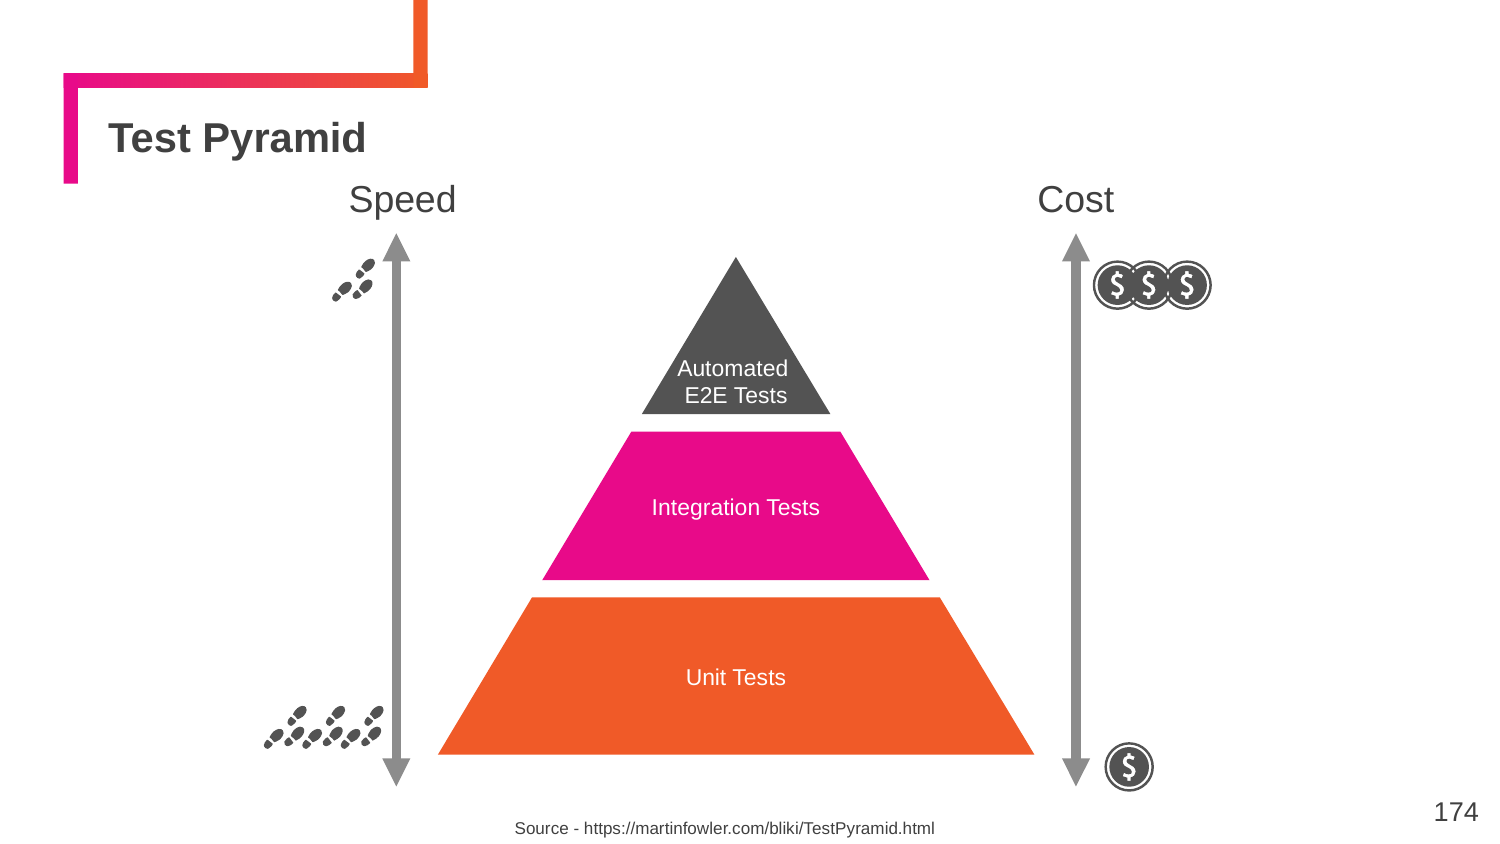

# Test Pyramid
Cost
Speed

Automated
E2E Tests
Integration Tests
Unit Tests

174
Source - https://martinfowler.com/bliki/TestPyramid.html